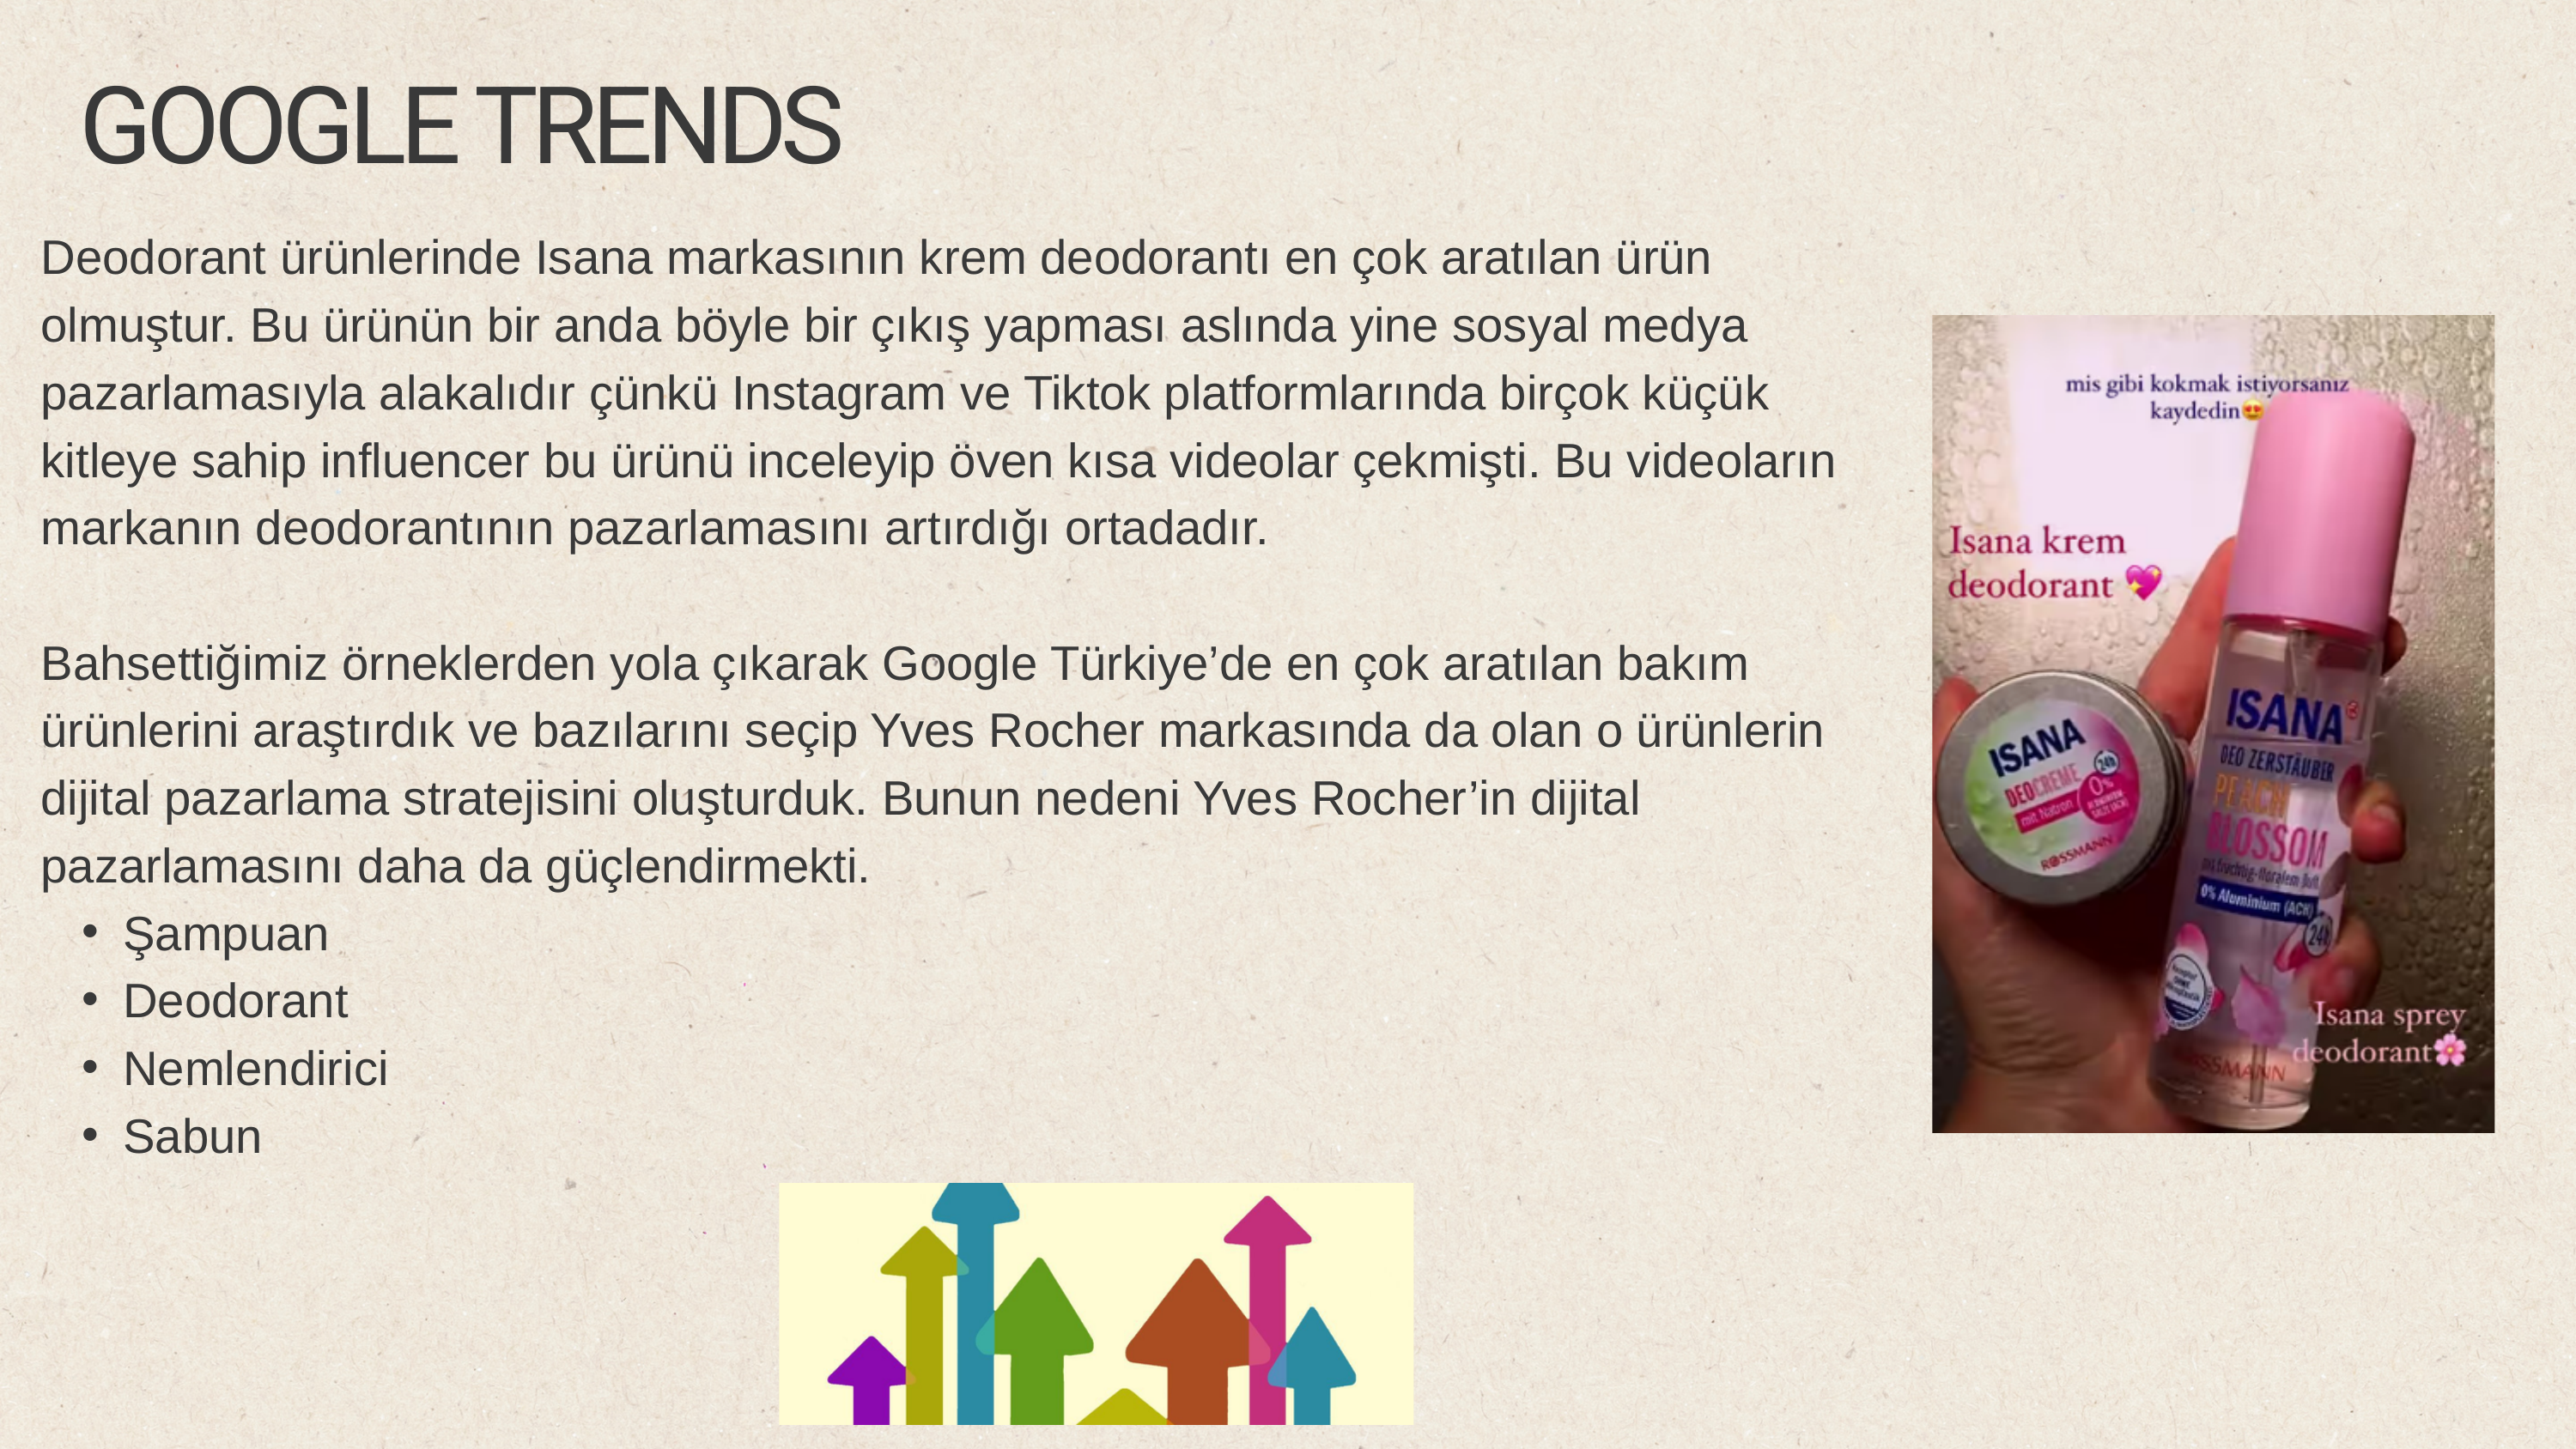

GOOGLE TRENDS
Deodorant ürünlerinde Isana markasının krem deodorantı en çok aratılan ürün olmuştur. Bu ürünün bir anda böyle bir çıkış yapması aslında yine sosyal medya pazarlamasıyla alakalıdır çünkü Instagram ve Tiktok platformlarında birçok küçük kitleye sahip influencer bu ürünü inceleyip öven kısa videolar çekmişti. Bu videoların markanın deodorantının pazarlamasını artırdığı ortadadır.

Bahsettiğimiz örneklerden yola çıkarak Google Türkiye’de en çok aratılan bakım ürünlerini araştırdık ve bazılarını seçip Yves Rocher markasında da olan o ürünlerin dijital pazarlama stratejisini oluşturduk. Bunun nedeni Yves Rocher’in dijital pazarlamasını daha da güçlendirmekti.
Şampuan
Deodorant
Nemlendirici
Sabun